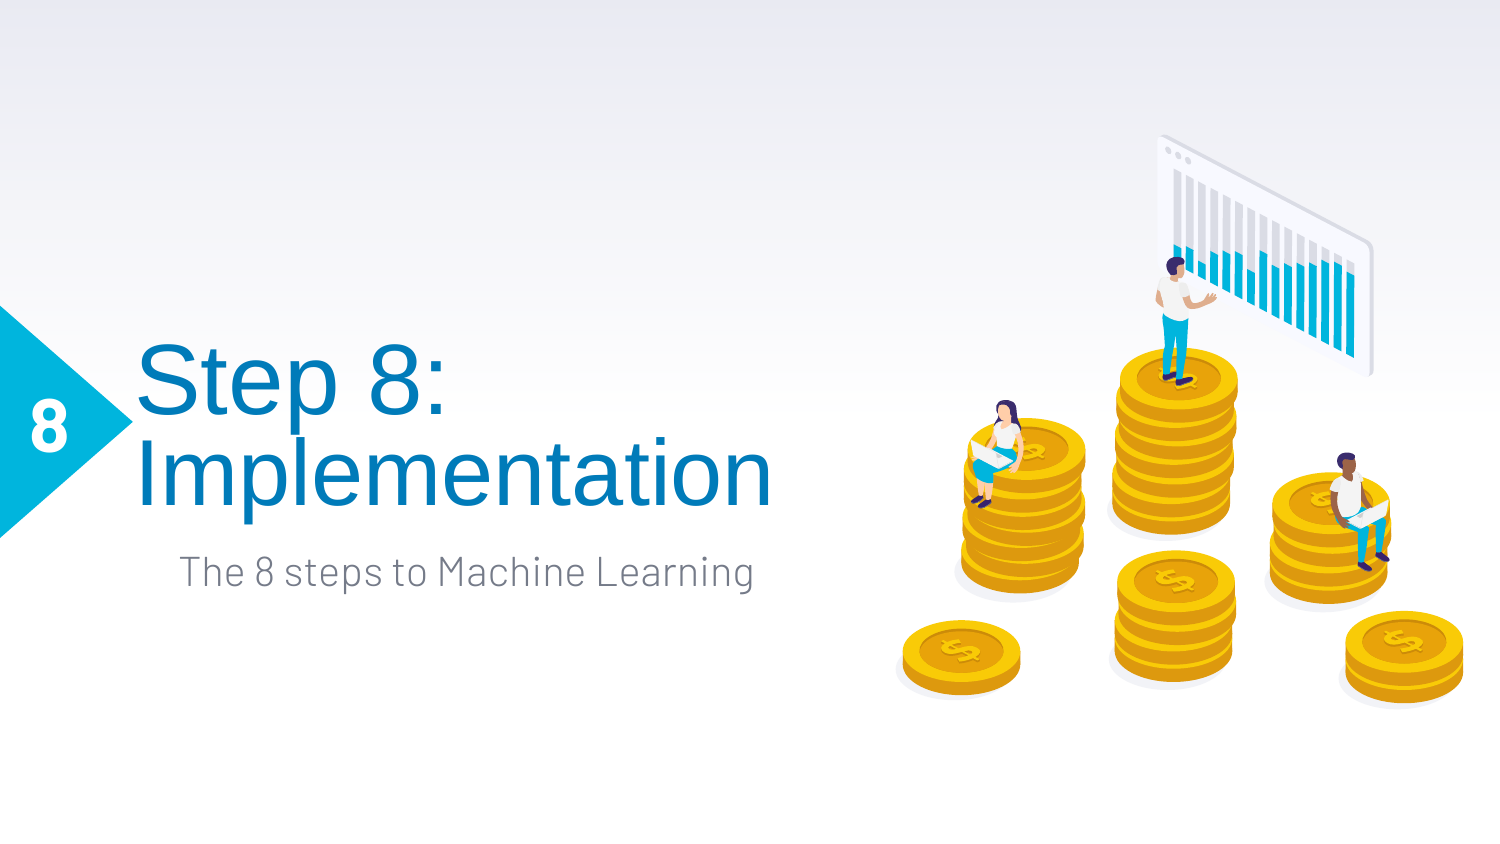

8
# Step 8:
Implementation
The 8 steps to Machine Learning